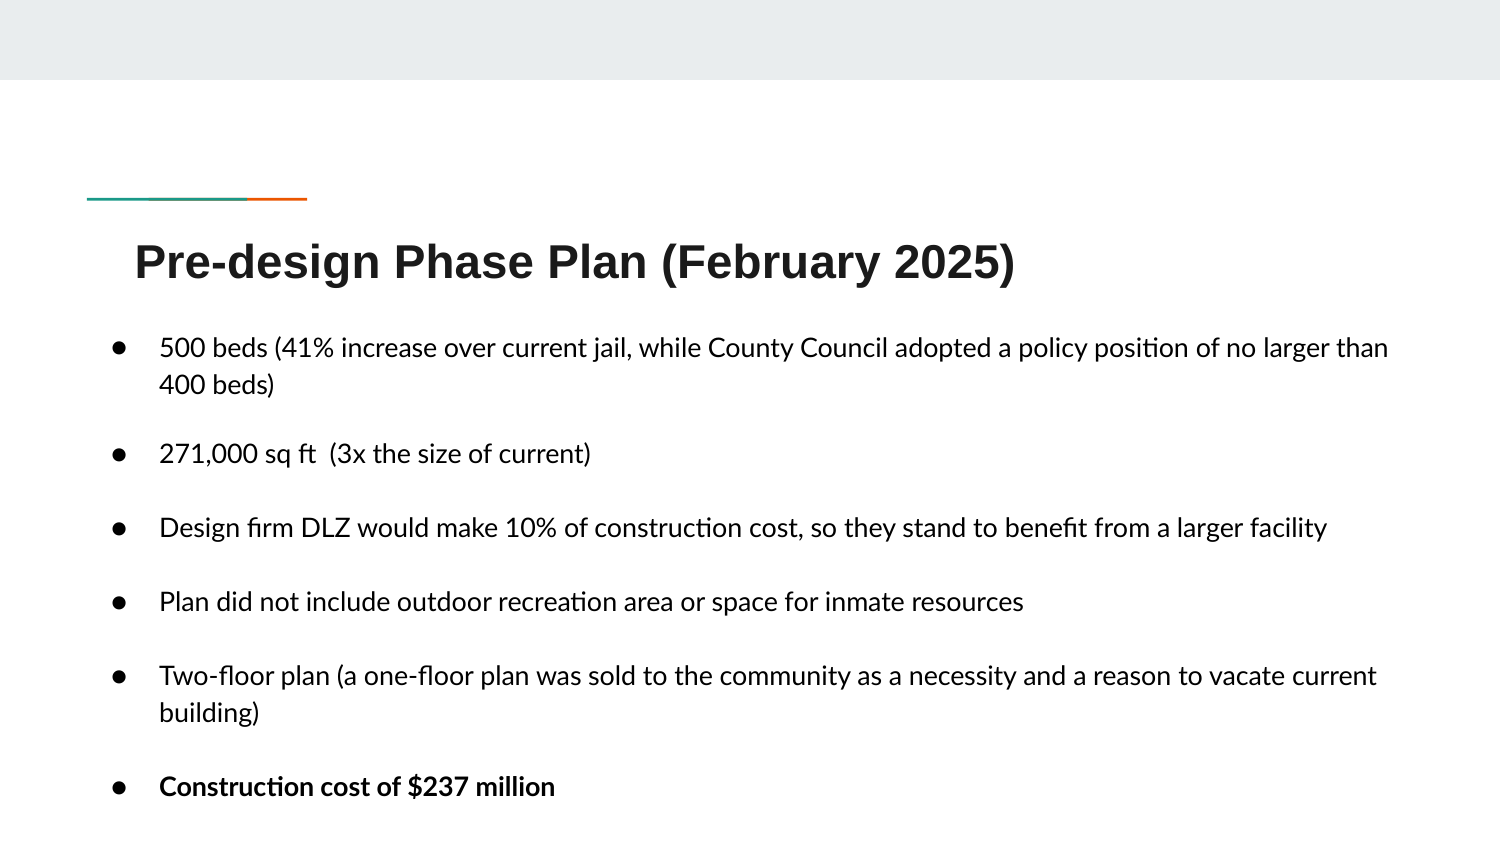

# Pre-design Phase Plan (February 2025)
500 beds (41% increase over current jail, while County Council adopted a policy position of no larger than 400 beds)
271,000 sq ft  (3x the size of current)
Design firm DLZ would make 10% of construction cost, so they stand to benefit from a larger facility
Plan did not include outdoor recreation area or space for inmate resources
Two-floor plan (a one-floor plan was sold to the community as a necessity and a reason to vacate current building)
Construction cost of $237 million